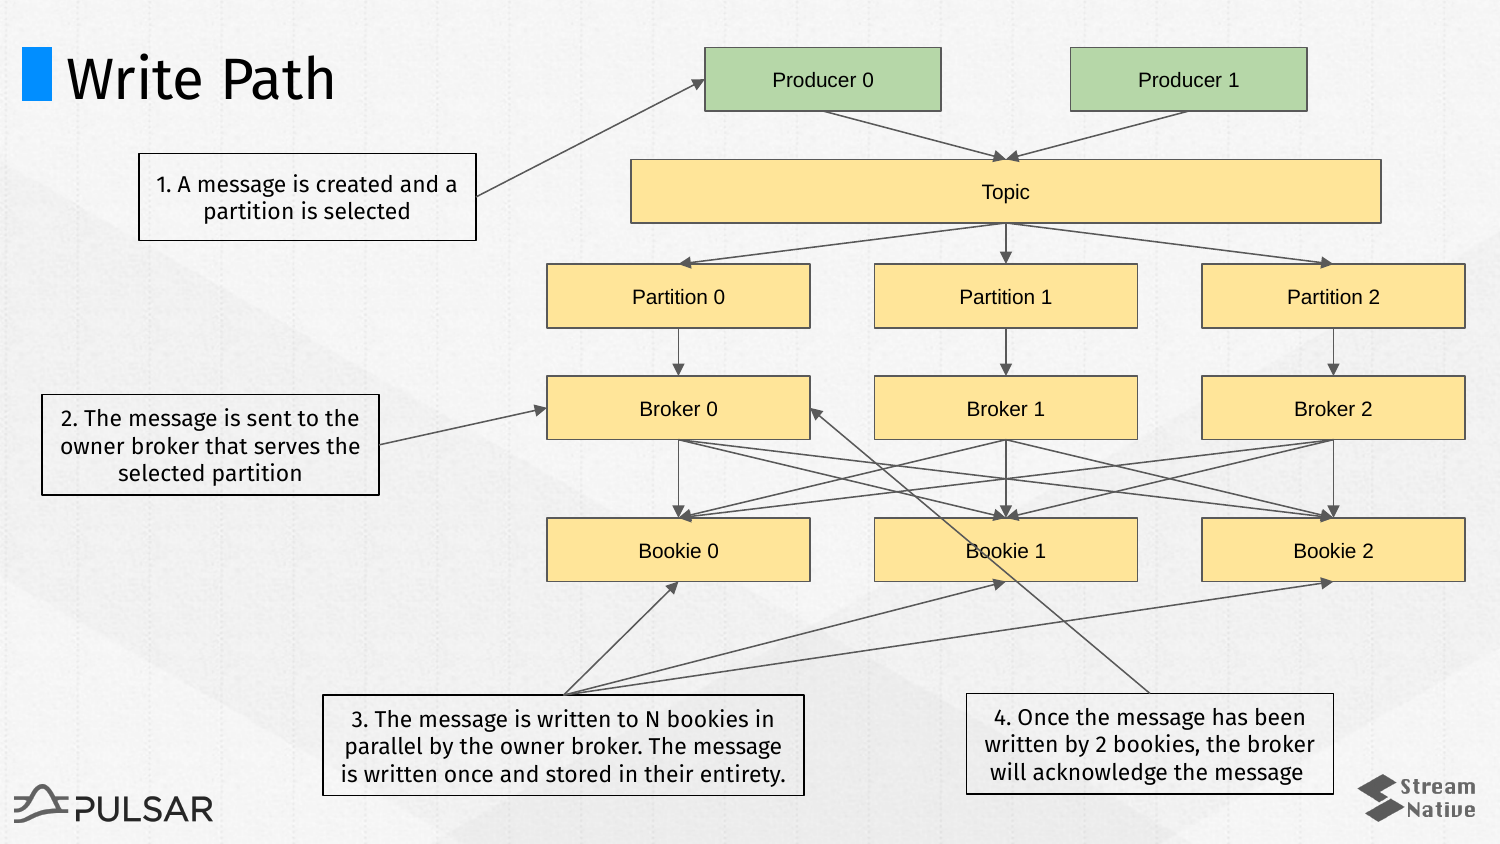

# Write Path
Producer 0
Producer 1
1. A message is created and a partition is selected
Topic
Partition 0
Partition 1
Partition 2
Broker 0
Broker 1
Broker 2
2. The message is sent to the owner broker that serves the selected partition
Bookie 0
Bookie 1
Bookie 2
4. Once the message has been written by 2 bookies, the broker will acknowledge the message
3. The message is written to N bookies in parallel by the owner broker. The message is written once and stored in their entirety.